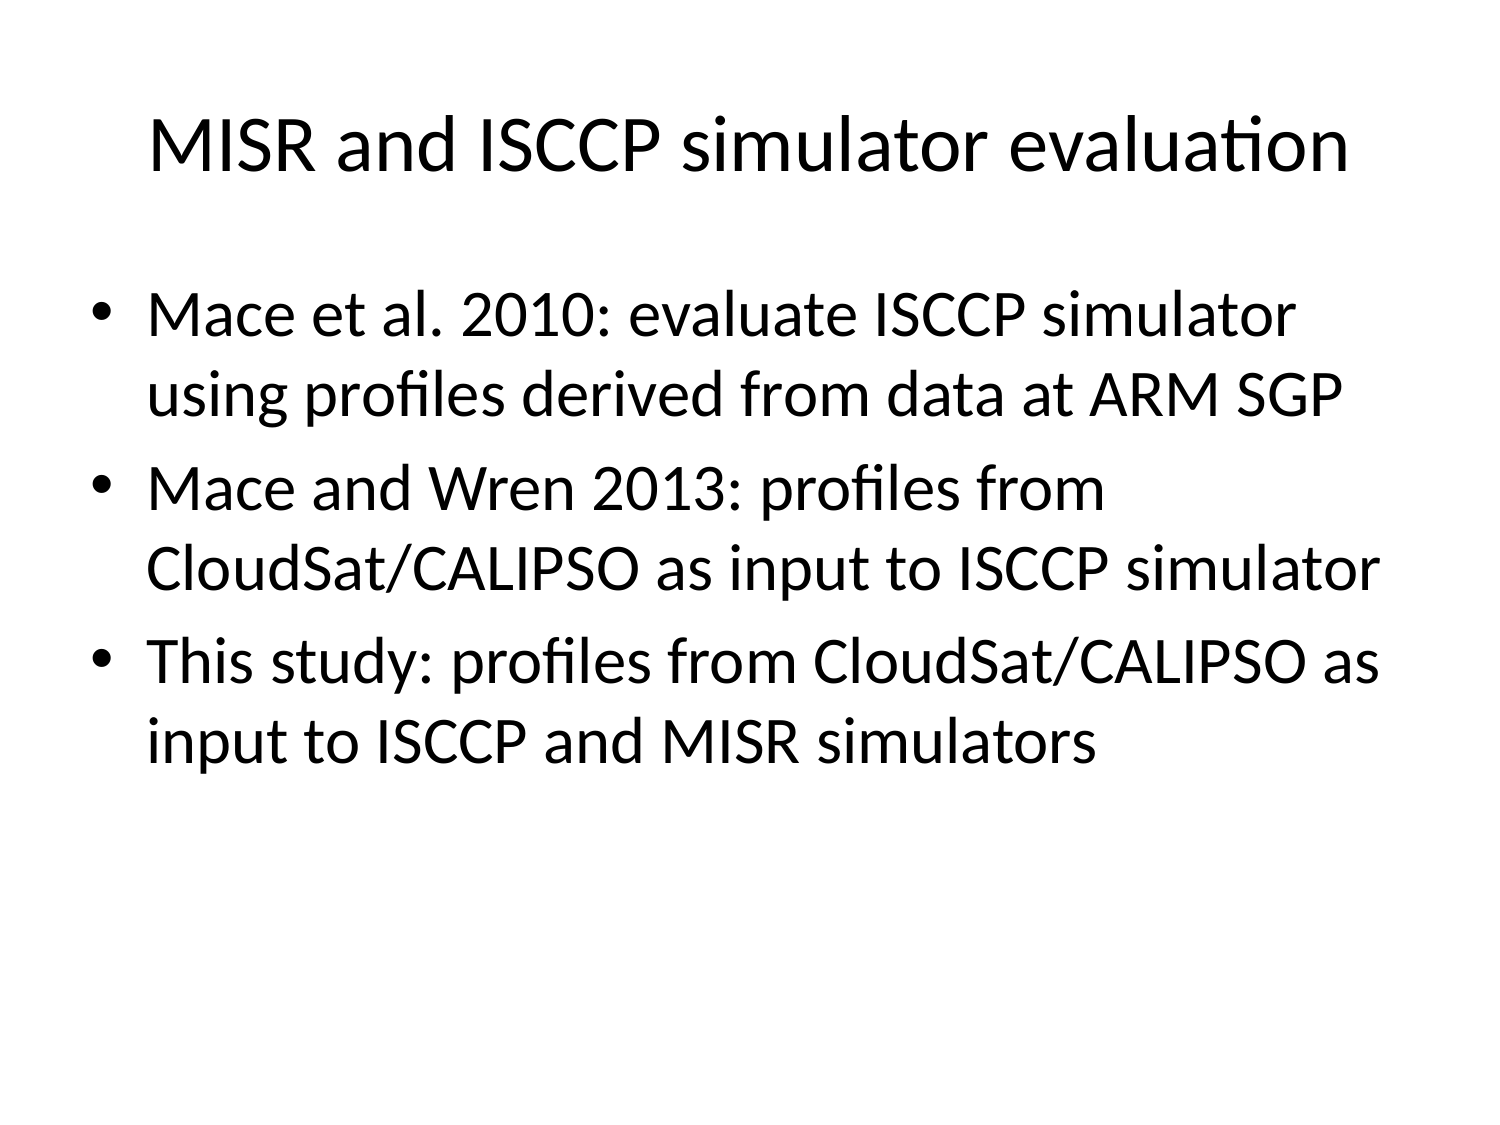

# MISR and ISCCP simulator evaluation
Mace et al. 2010: evaluate ISCCP simulator using profiles derived from data at ARM SGP
Mace and Wren 2013: profiles from CloudSat/CALIPSO as input to ISCCP simulator
This study: profiles from CloudSat/CALIPSO as input to ISCCP and MISR simulators